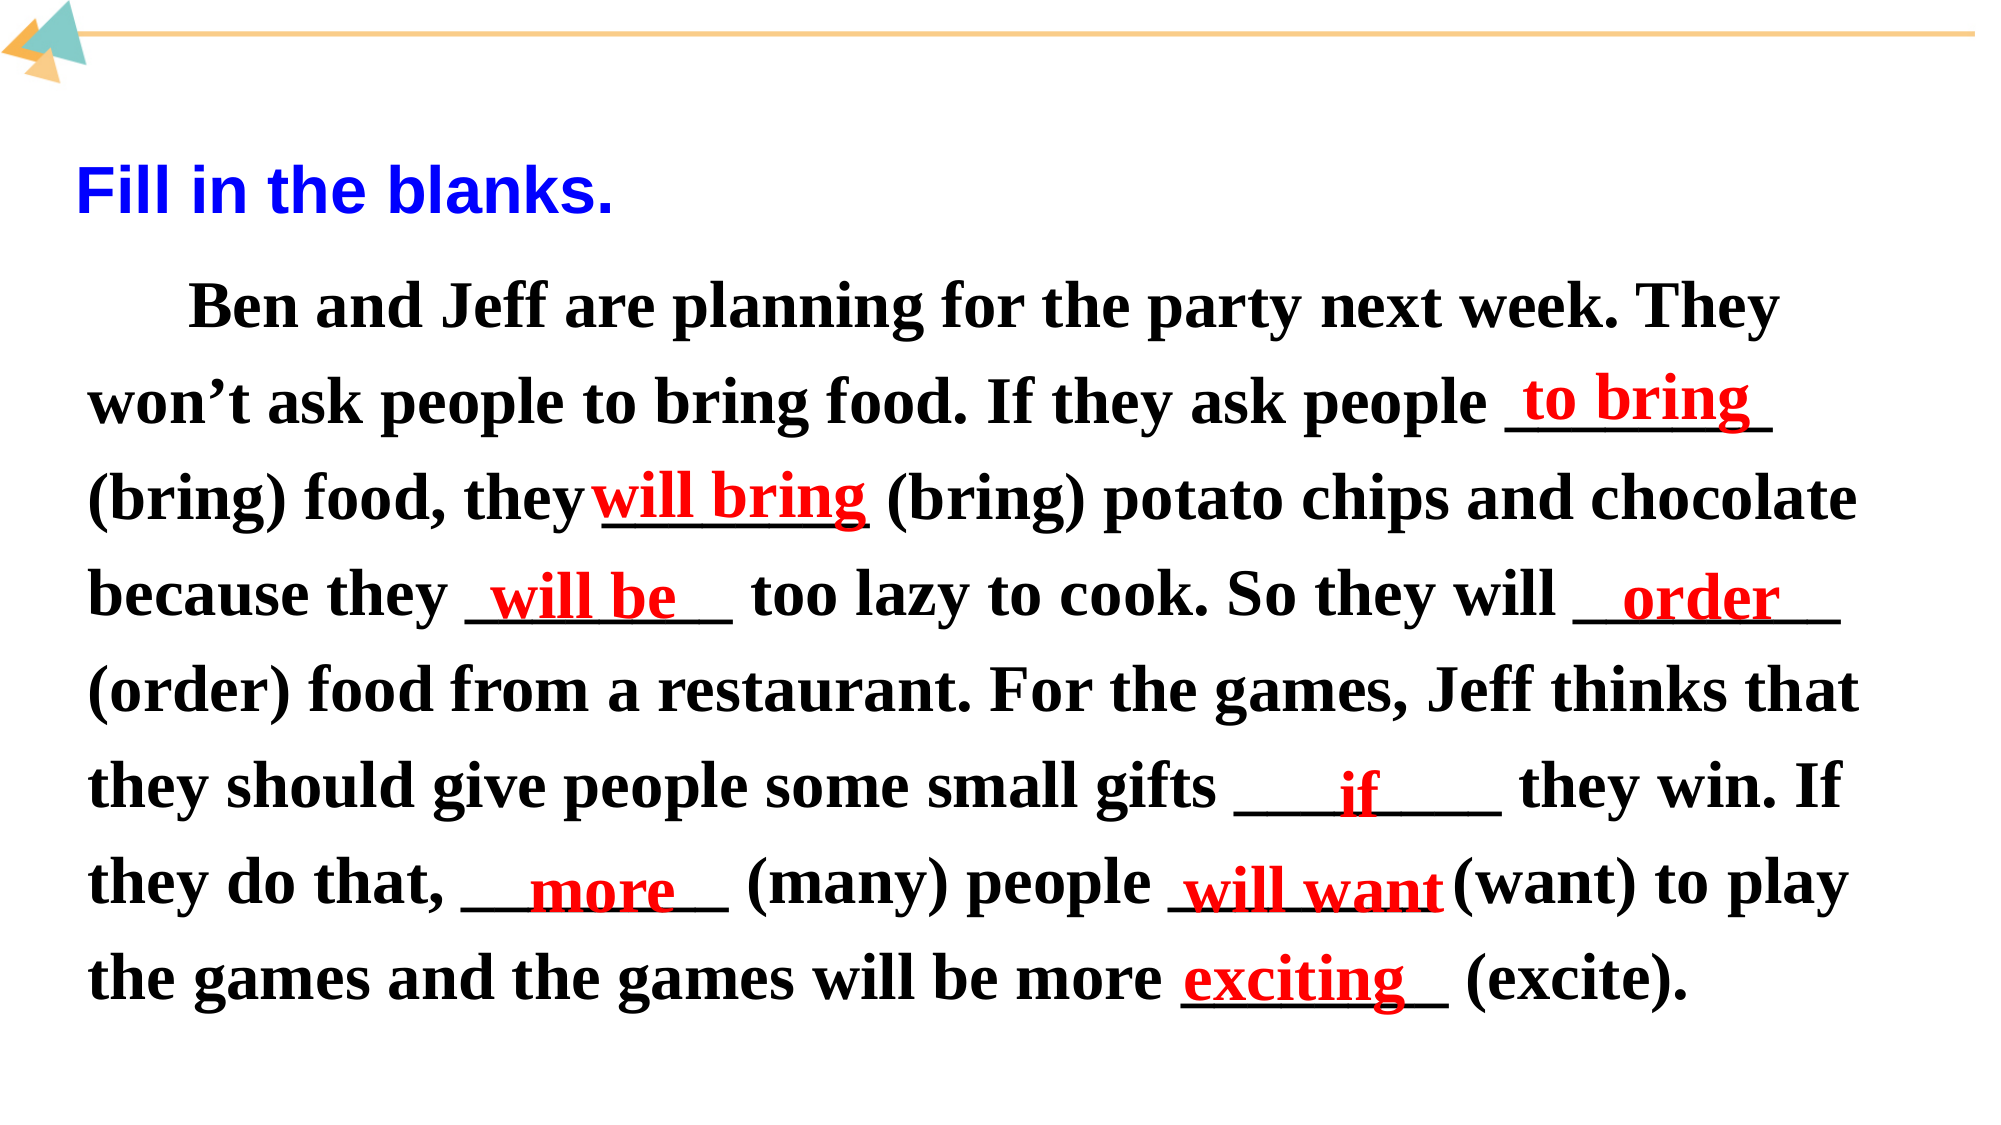

Fill in the blanks.
      Ben and Jeff are planning for the party next week. They won’t ask people to bring food. If they ask people ________ (bring) food, they ________ (bring) potato chips and chocolate because they ________ too lazy to cook. So they will ________ (order) food from a restaurant. For the games, Jeff thinks that they should give people some small gifts ________ they win. If they do that, ________ (many) people ________ (want) to play the games and the games will be more ________ (excite).
to bring
 will bring
will be
 order
if
more
will want
exciting